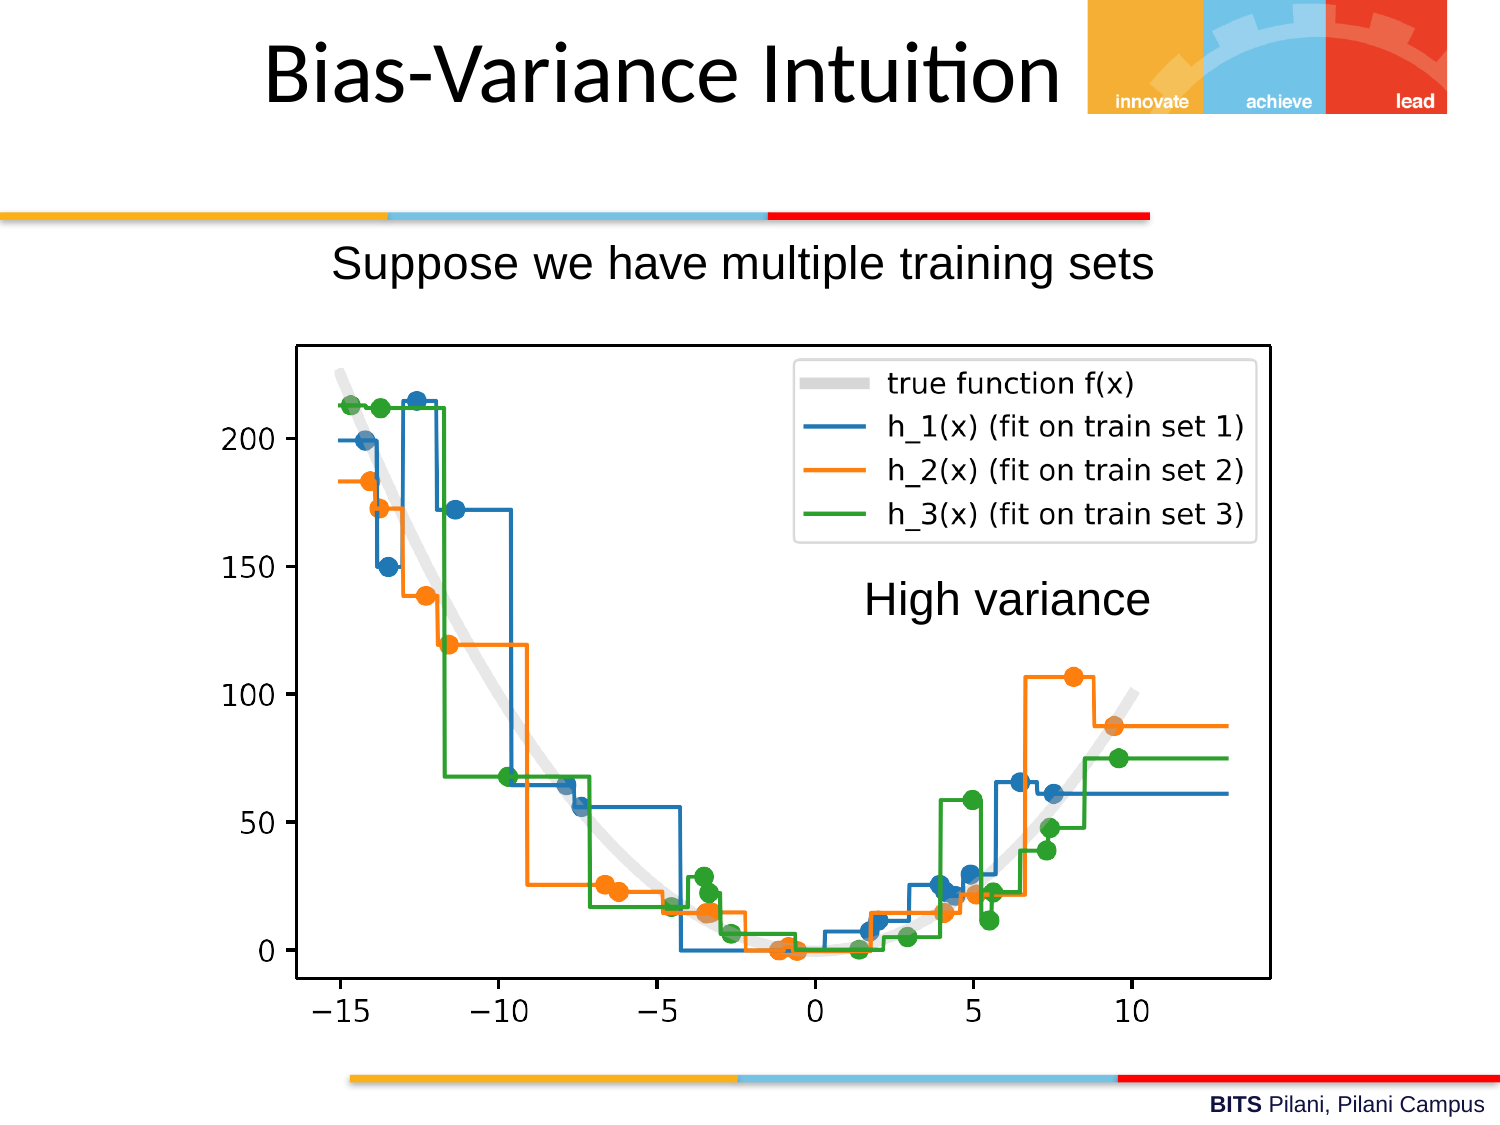

# Bias-Variance Intuition
Suppose we have multiple training sets

High variance